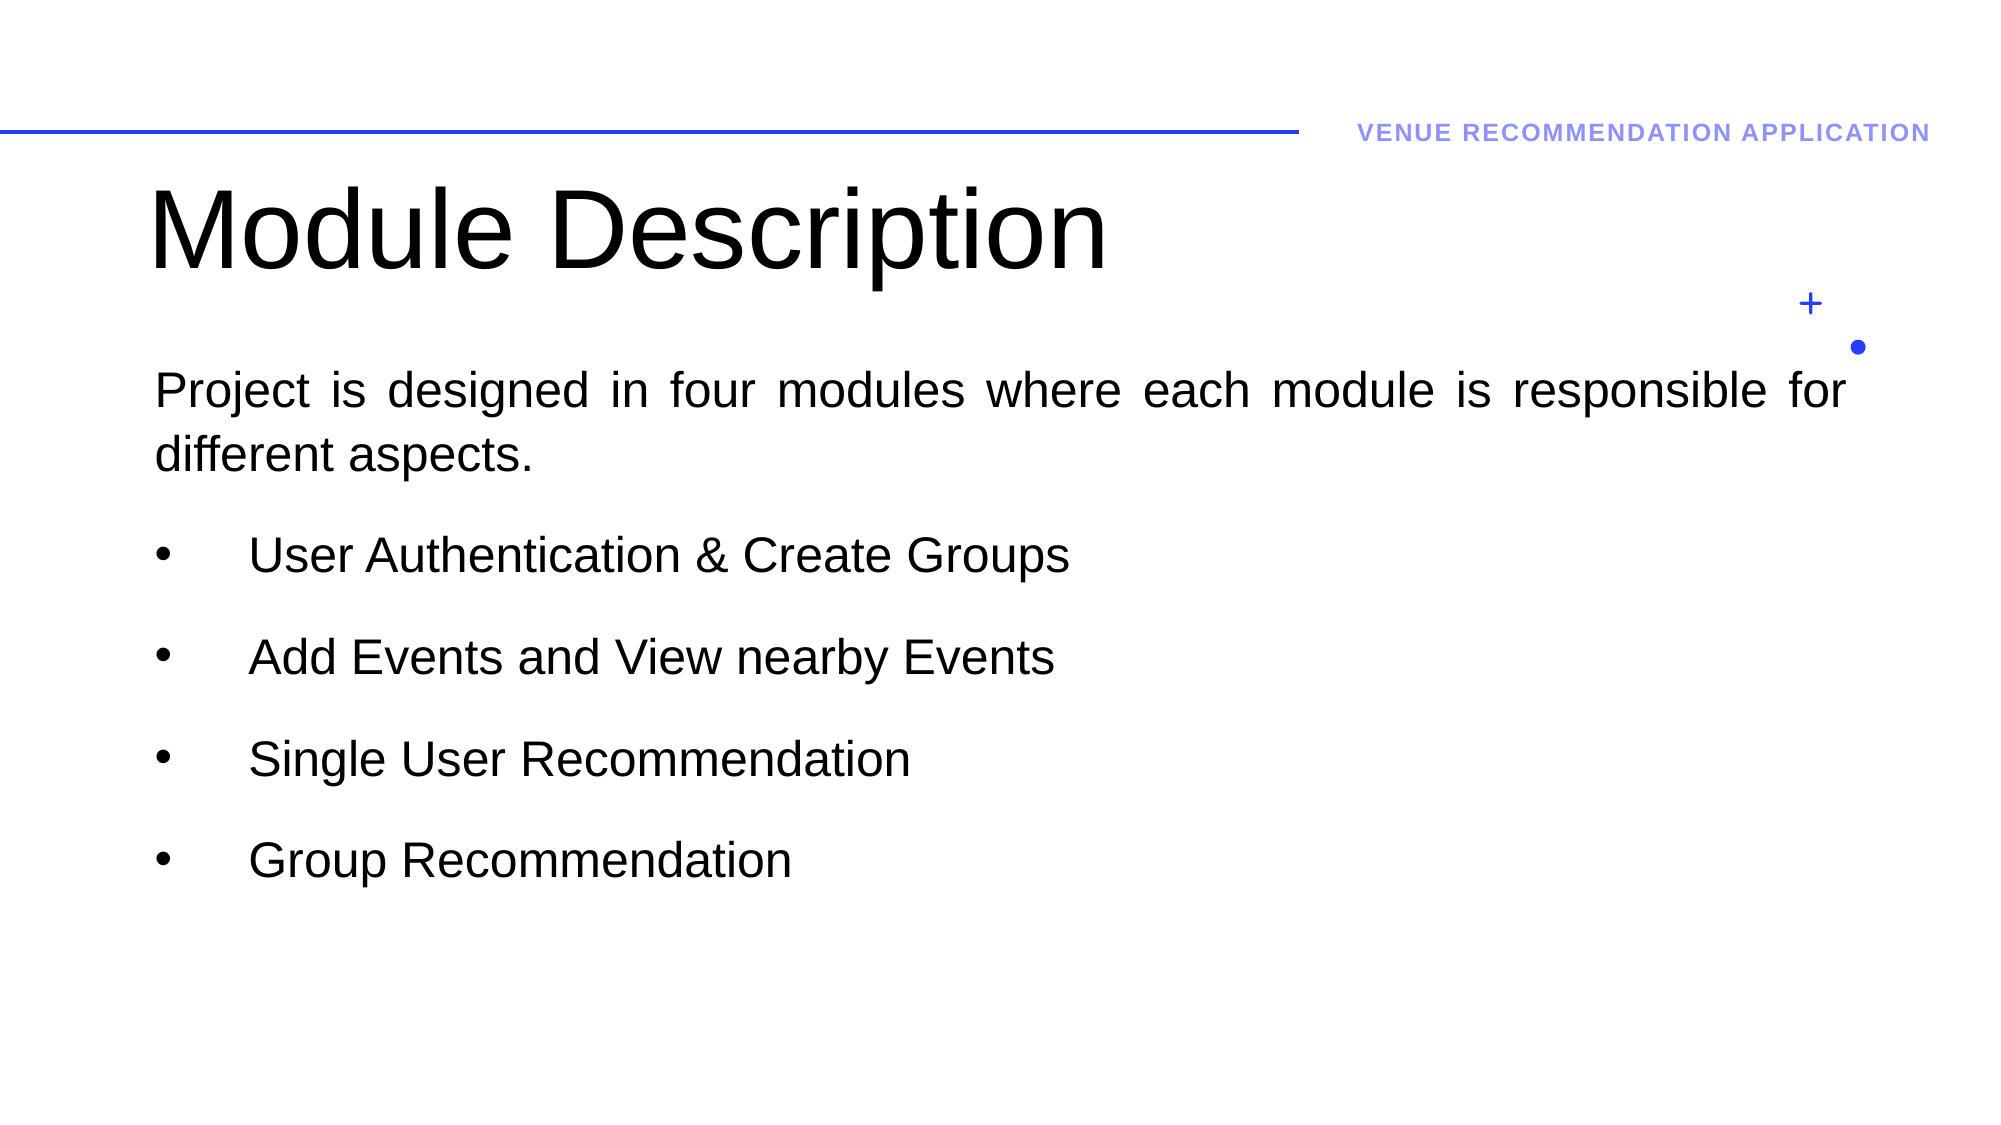

Venue Recommendation application

# Module Description
Project is designed in four modules where each module is responsible for different aspects.
User Authentication & Create Groups
Add Events and View nearby Events
Single User Recommendation
Group Recommendation

11